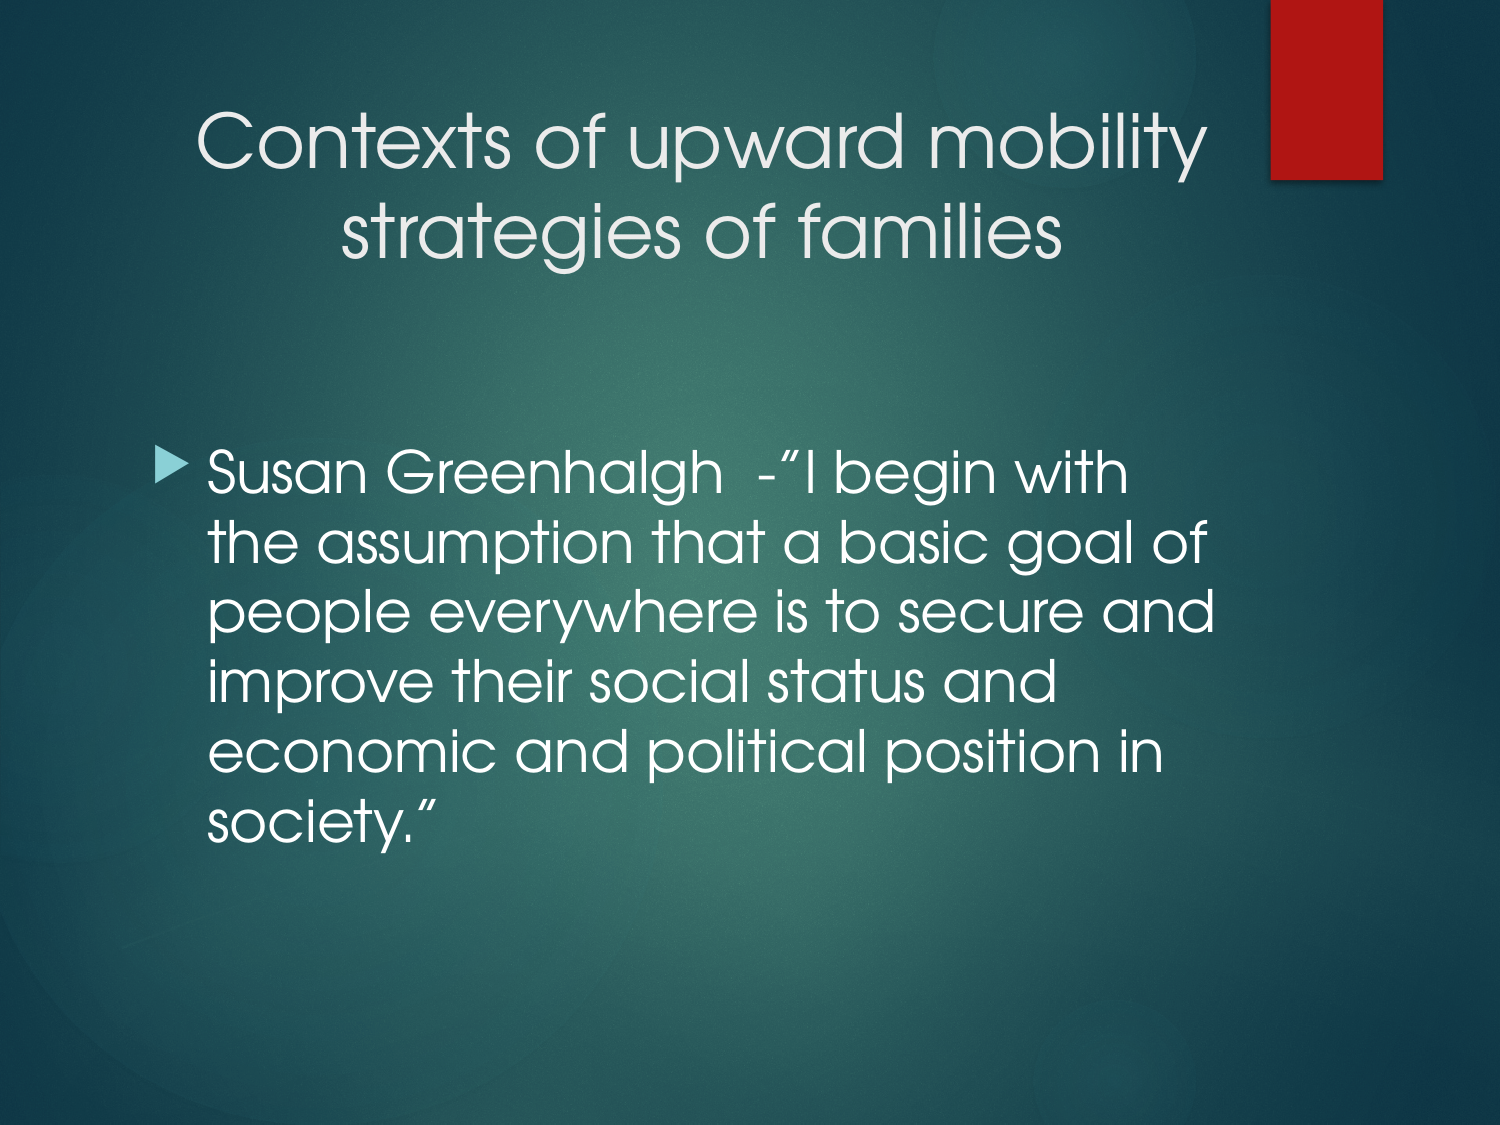

# Contexts of upward mobility strategies of families

Susan Greenhalgh  -”I begin with the assumption that a basic goal of people everywhere is to secure and improve their social status and economic and political position in society.”